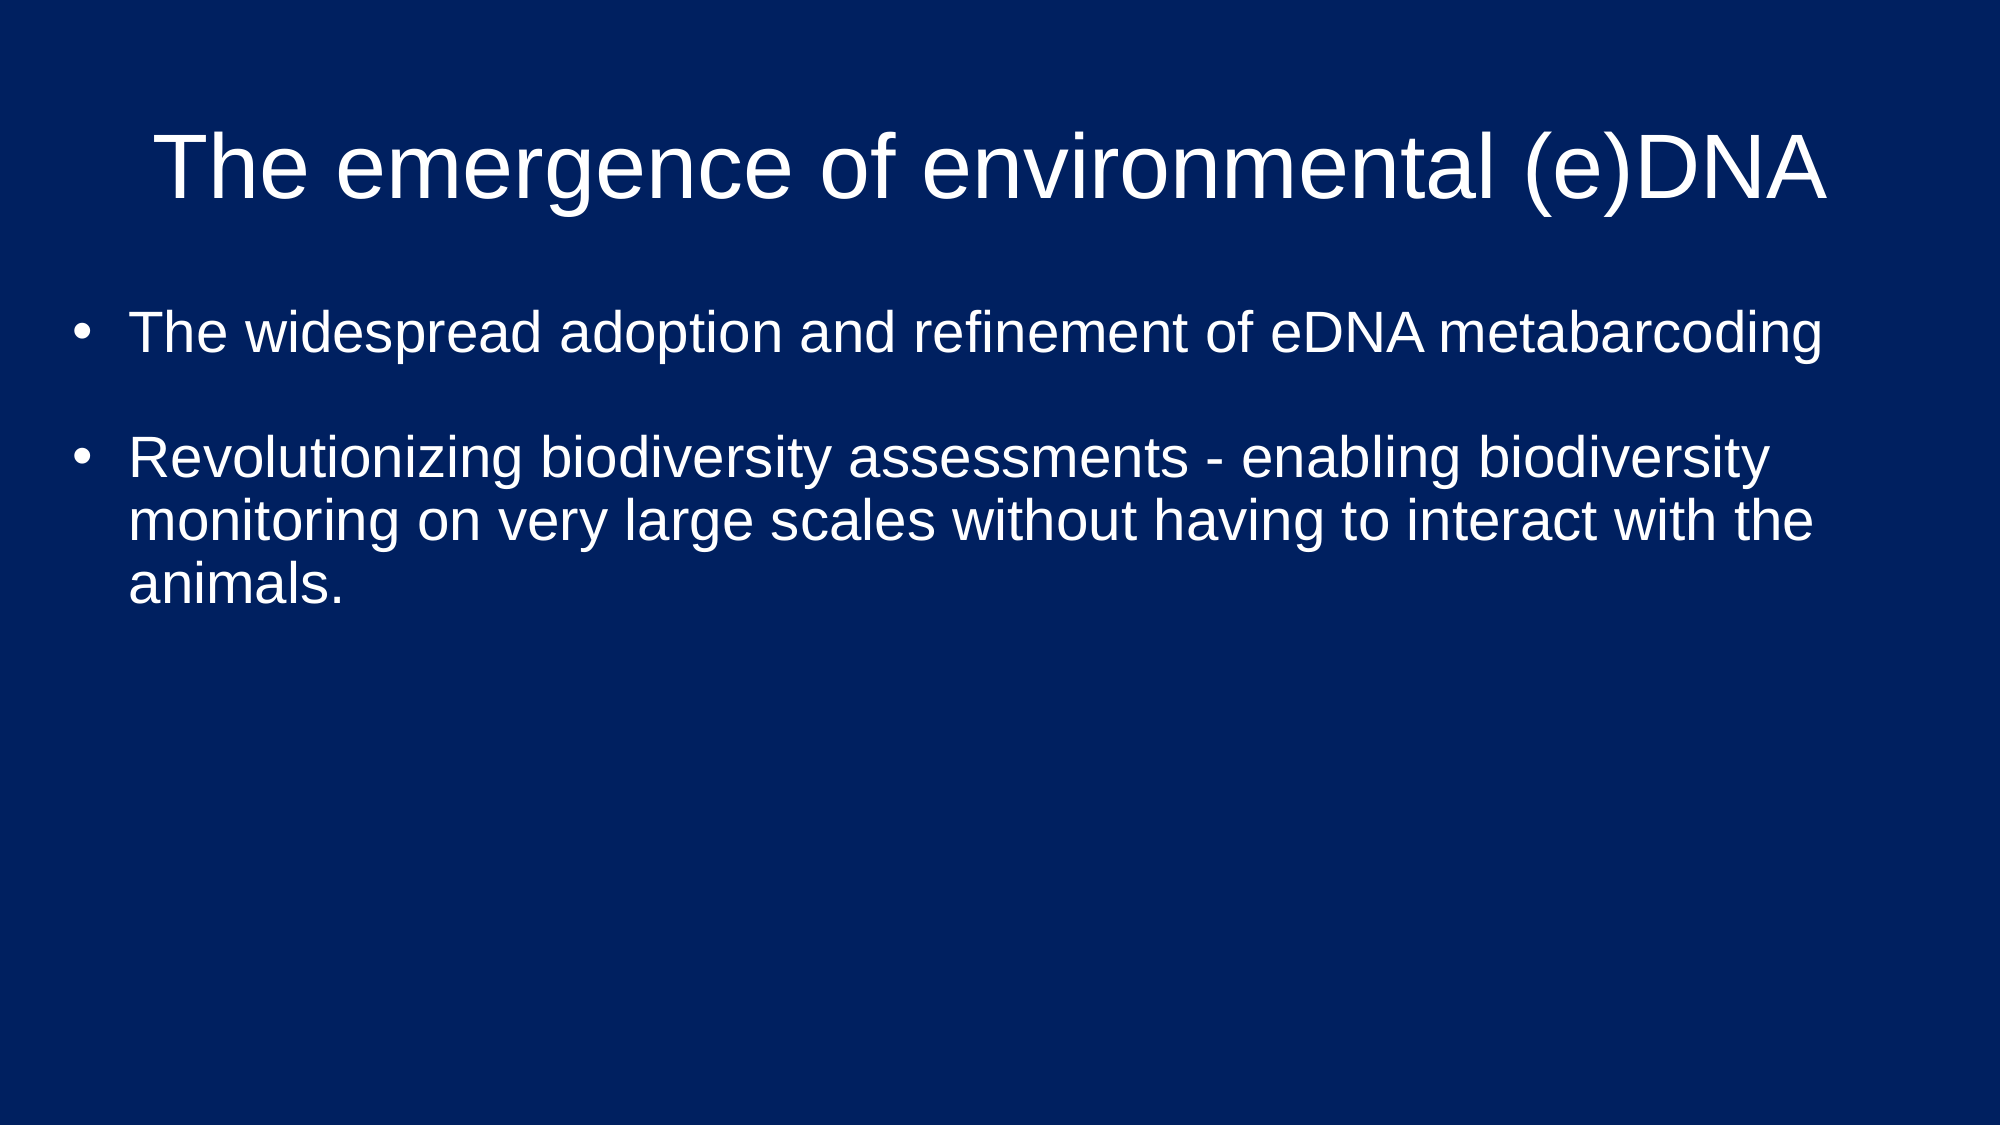

# The emergence of environmental (e)DNA
The widespread adoption and refinement of eDNA metabarcoding

Revolutionizing biodiversity assessments - enabling biodiversity monitoring on very large scales without having to interact with the animals.